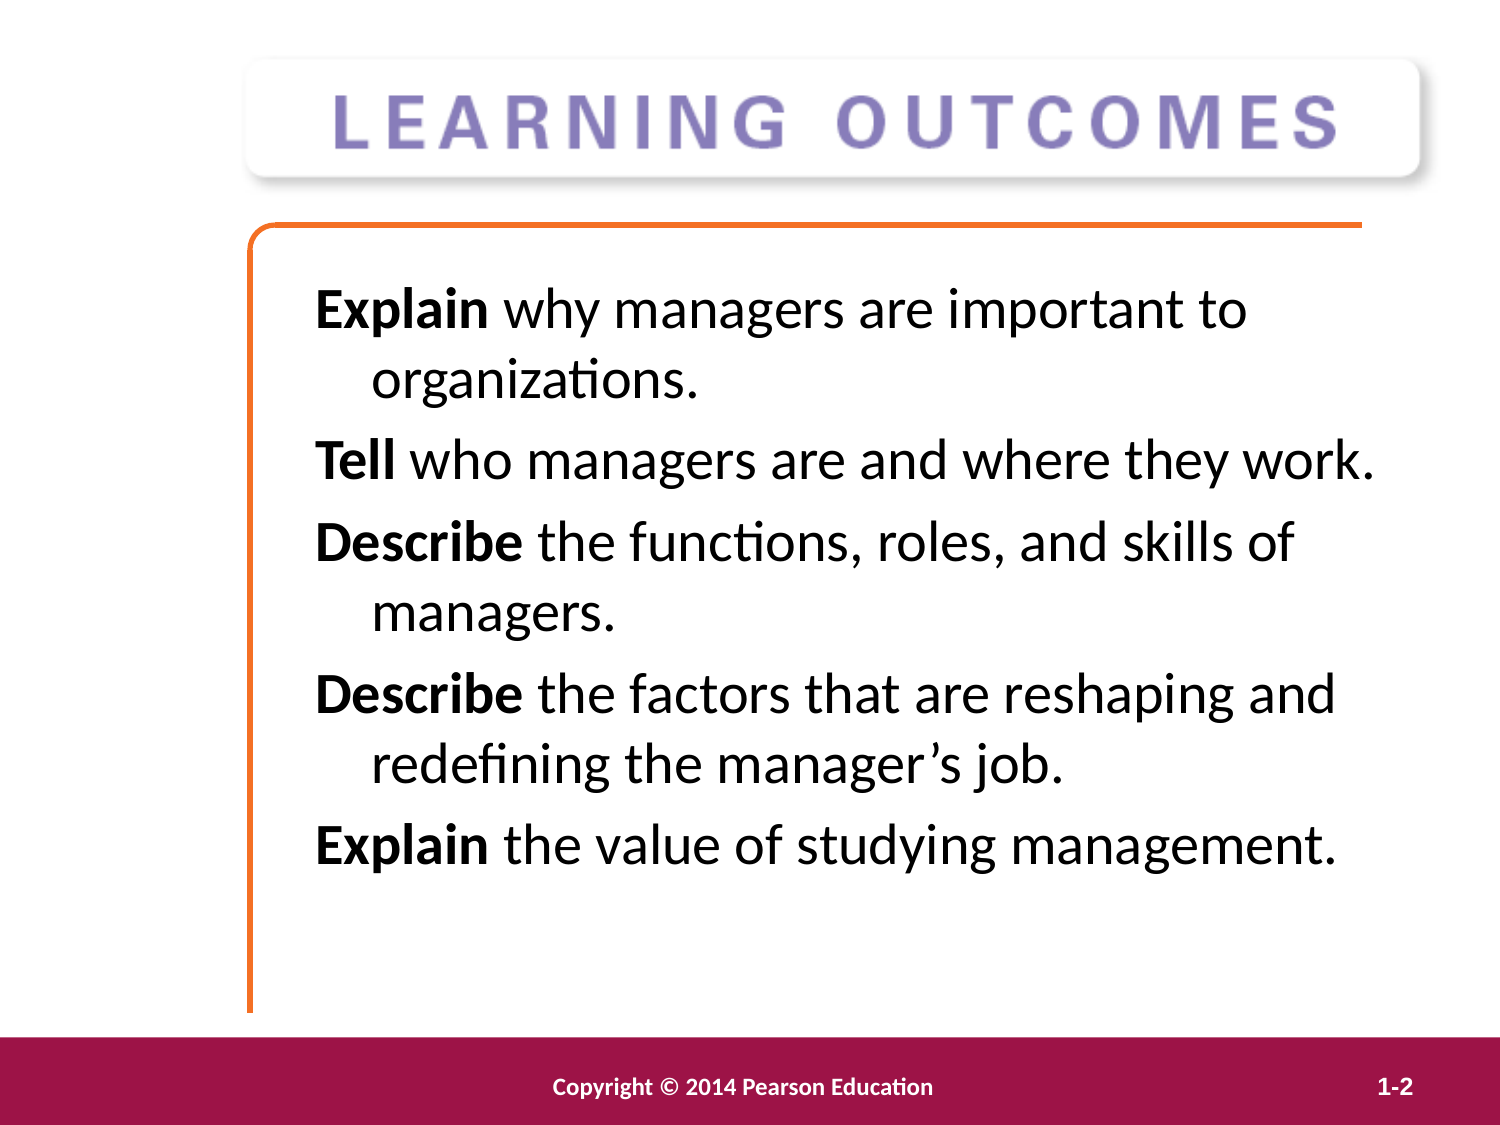

Explain why managers are important to organizations.
Tell who managers are and where they work.
Describe the functions, roles, and skills of managers.
Describe the factors that are reshaping and redefining the manager’s job.
Explain the value of studying management.